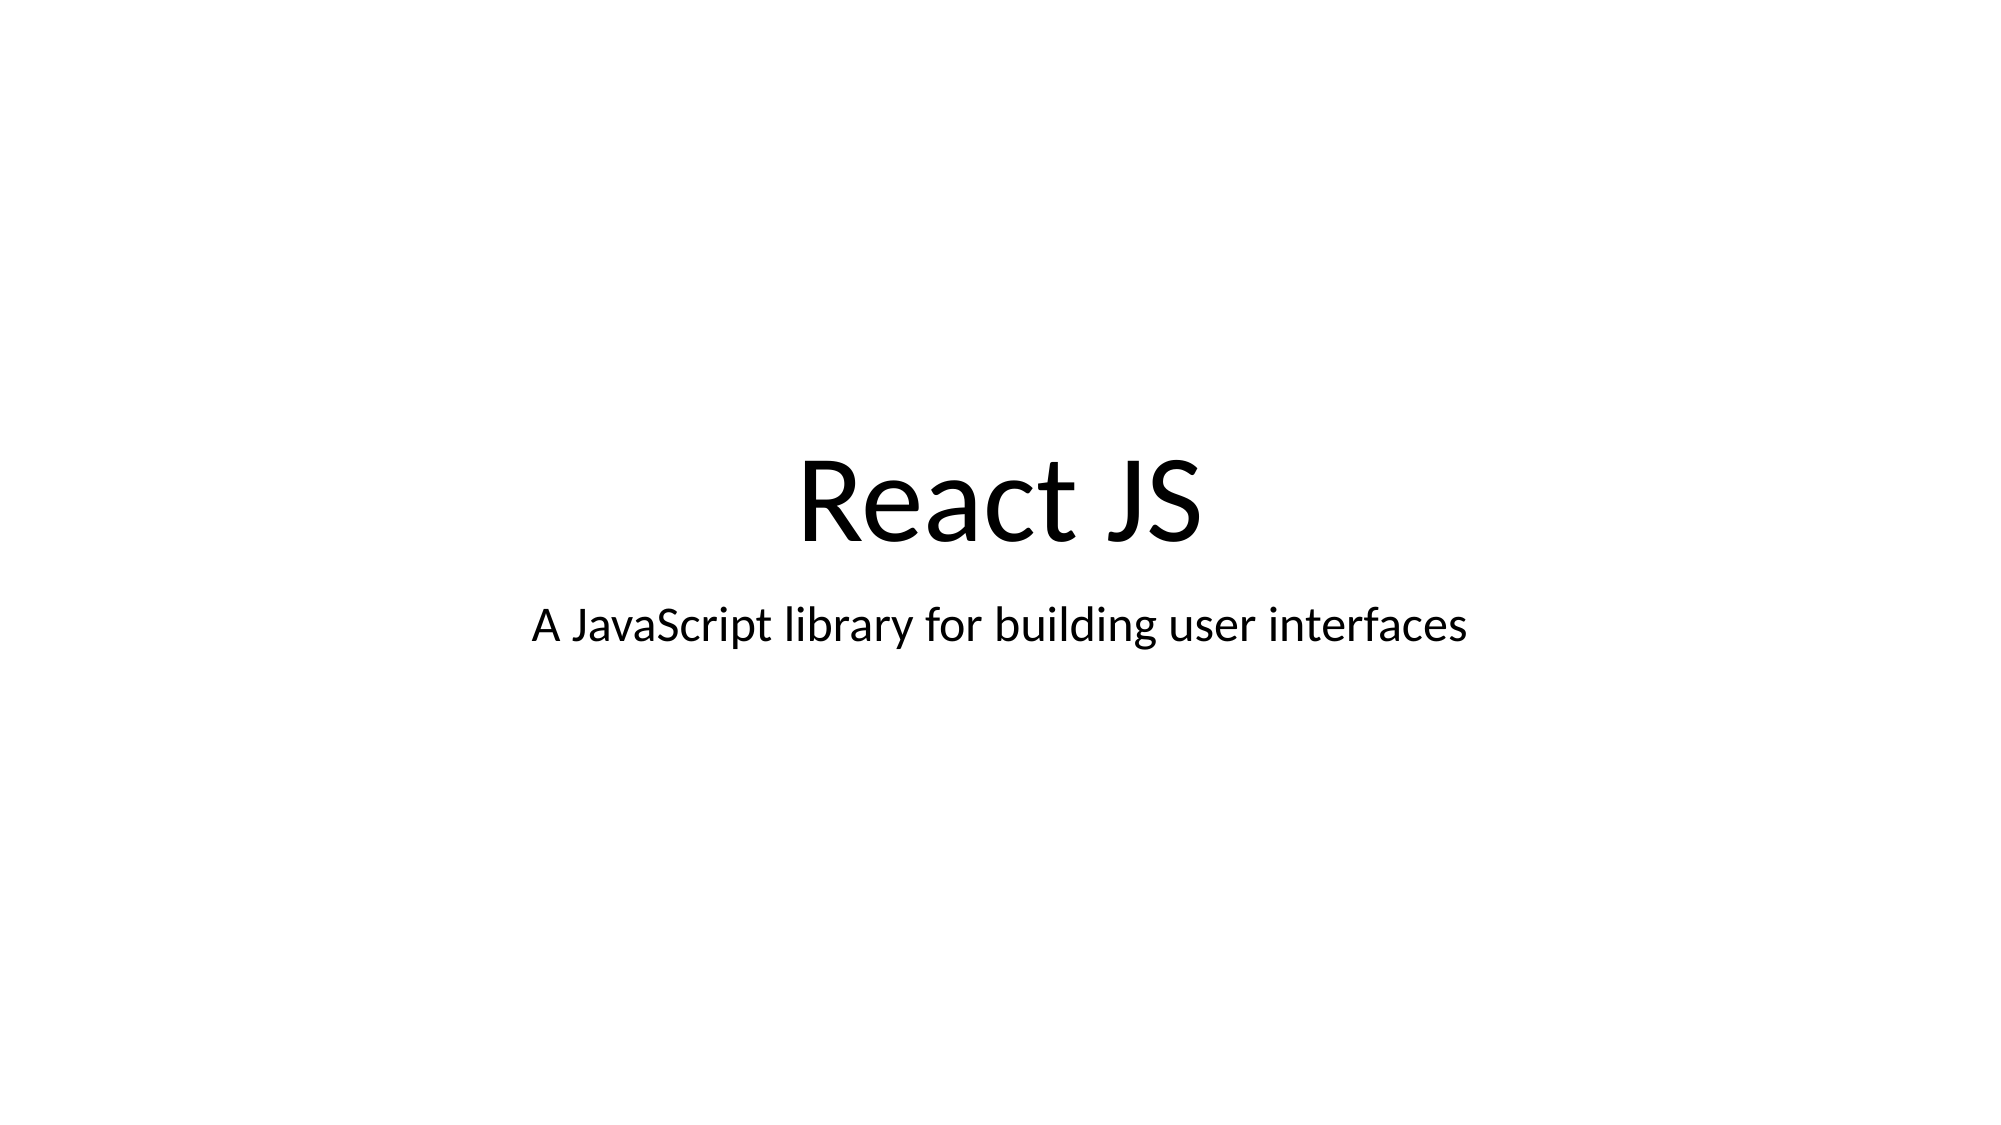

# React JS
A JavaScript library for building user interfaces